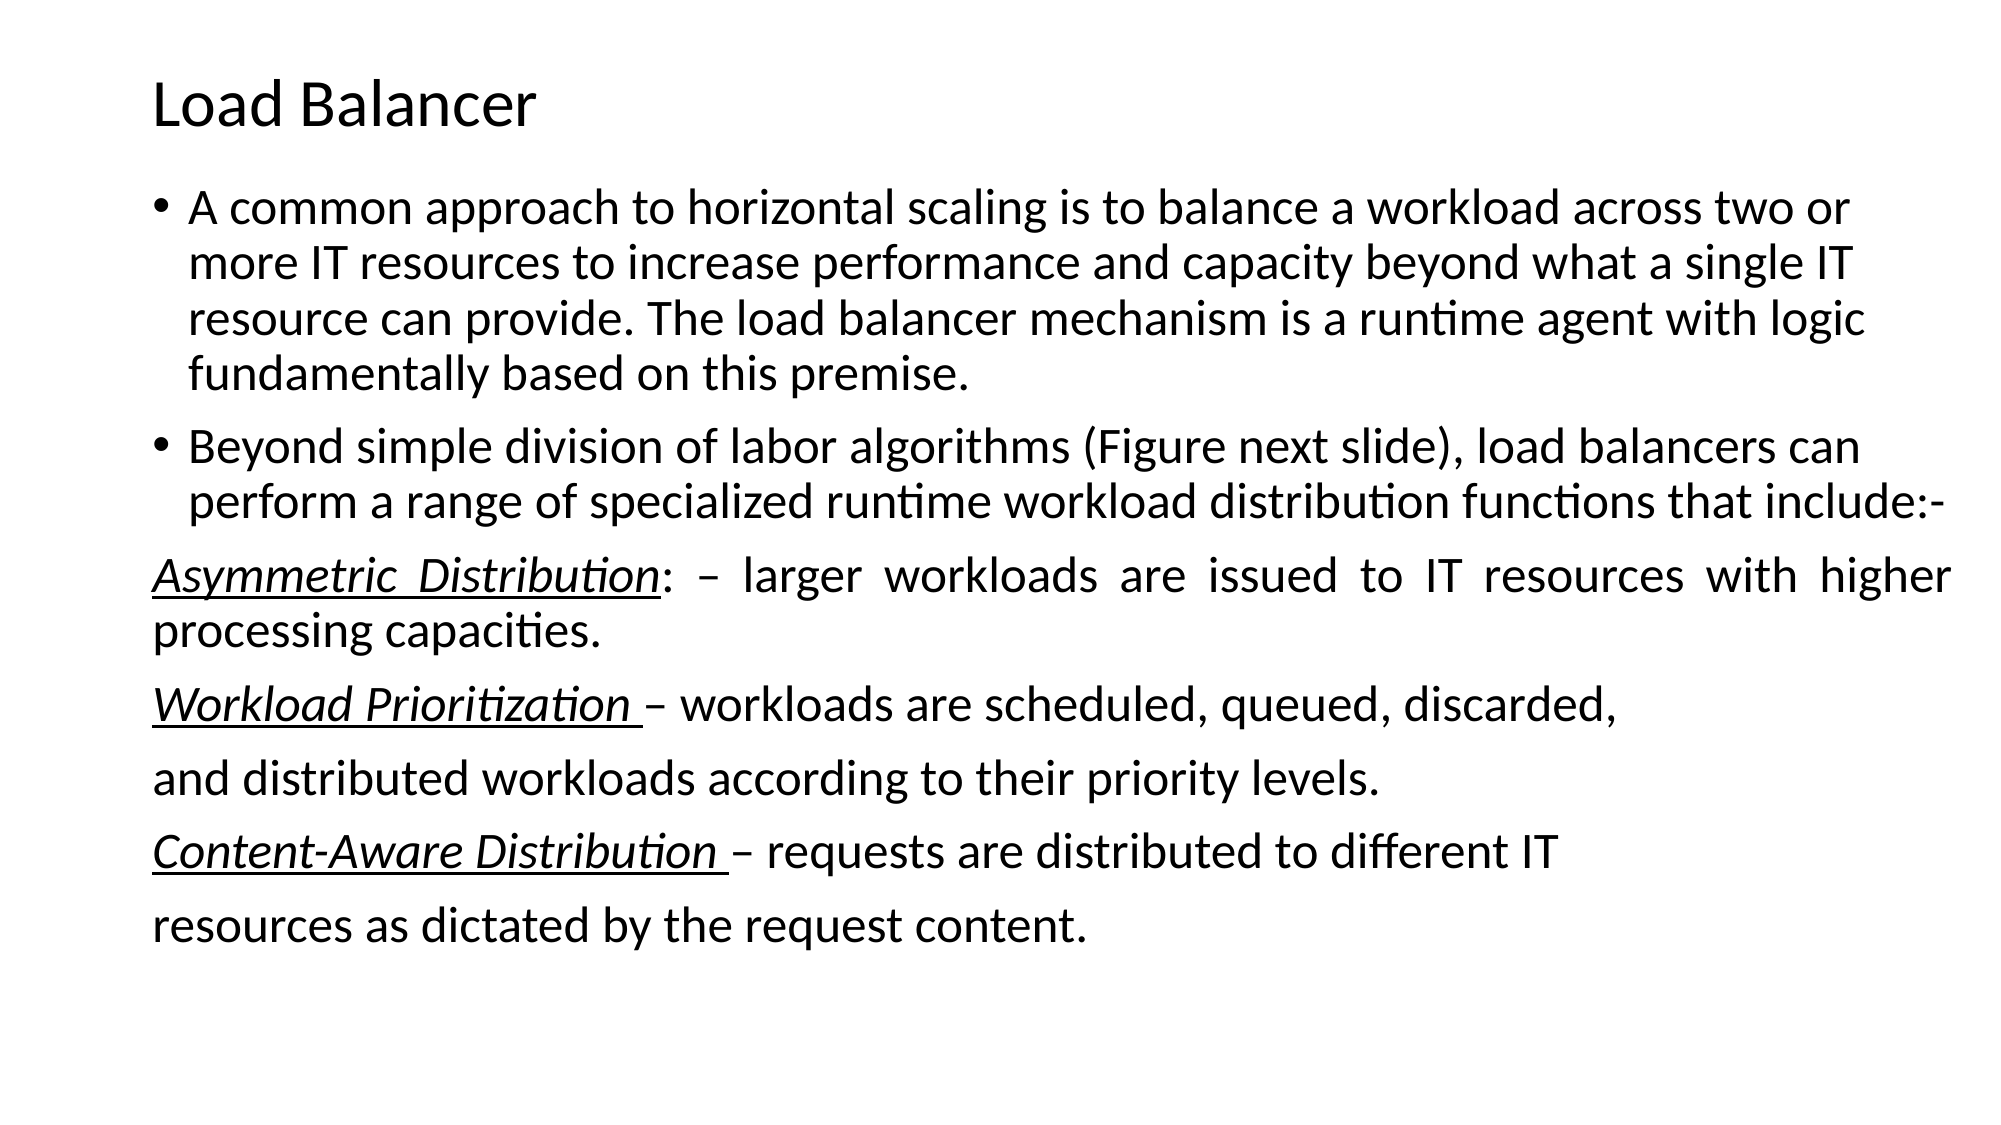

# Load Balancer
A common approach to horizontal scaling is to balance a workload across two or more IT resources to increase performance and capacity beyond what a single IT resource can provide. The load balancer mechanism is a runtime agent with logic fundamentally based on this premise.
Beyond simple division of labor algorithms (Figure next slide), load balancers can perform a range of specialized runtime workload distribution functions that include:-
Asymmetric Distribution: – larger workloads are issued to IT resources with higher processing capacities.
Workload Prioritization – workloads are scheduled, queued, discarded,
and distributed workloads according to their priority levels.
Content-Aware Distribution – requests are distributed to different IT
resources as dictated by the request content.